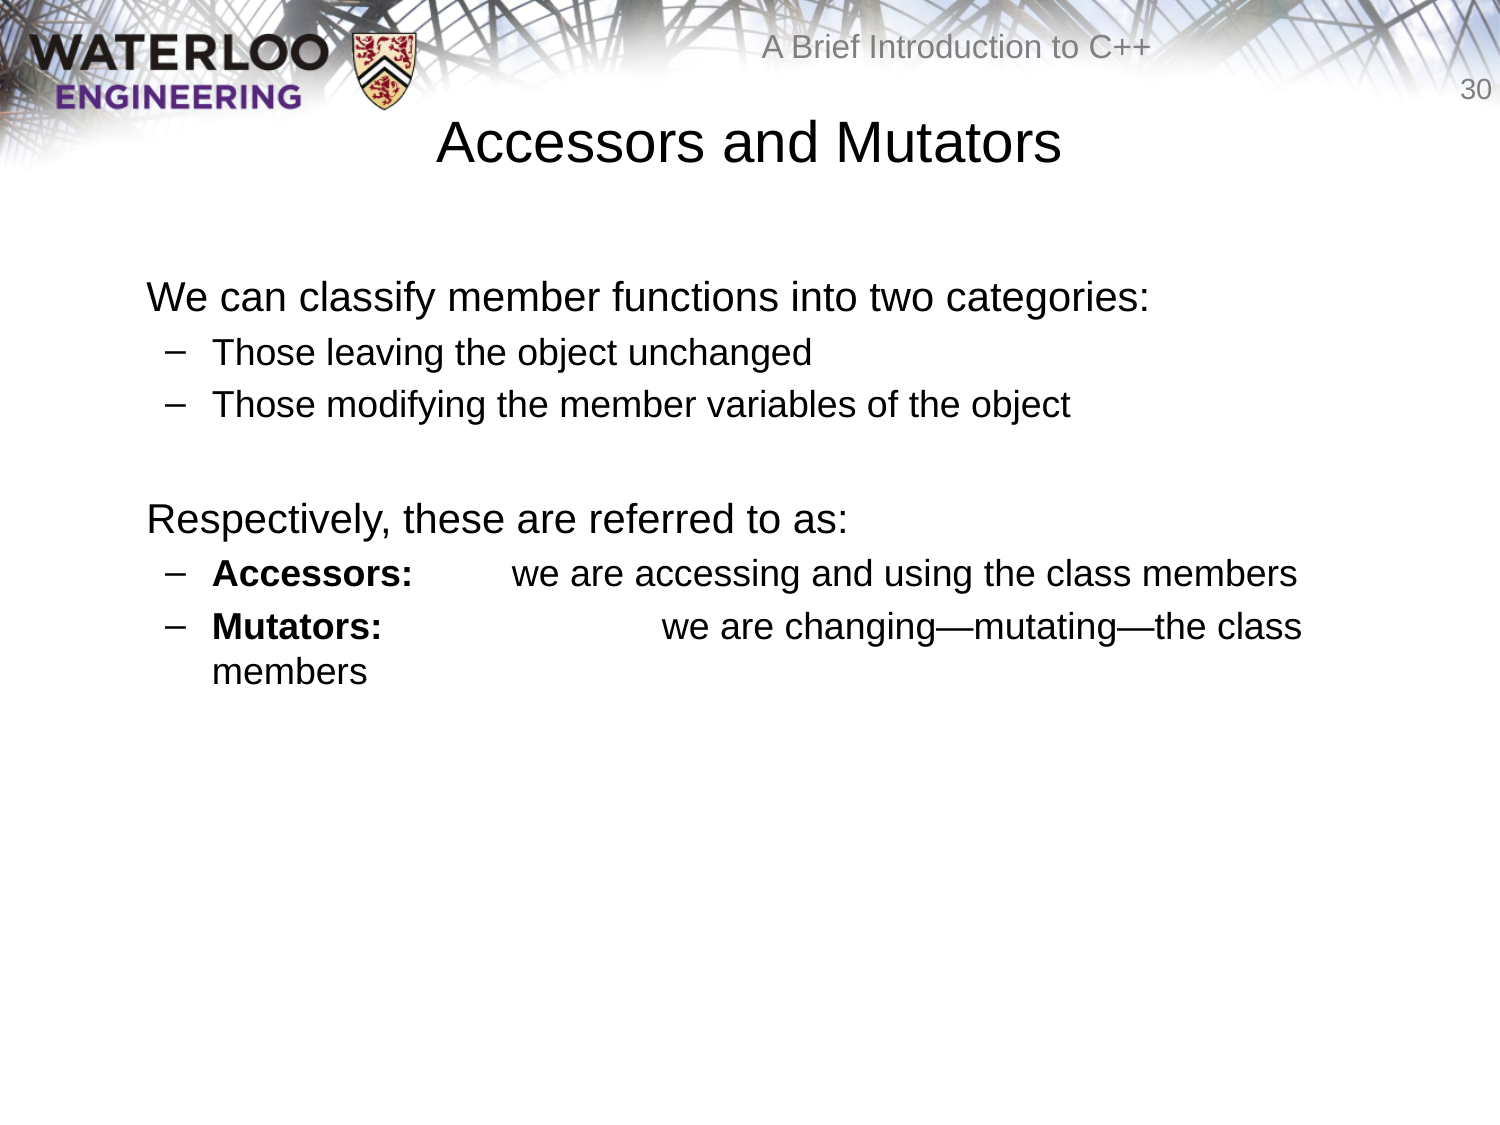

# Accessors and Mutators
	We can classify member functions into two categories:
Those leaving the object unchanged
Those modifying the member variables of the object

	Respectively, these are referred to as:
Accessors:	we are accessing and using the class members
Mutators:		we are changing—mutating—the class members